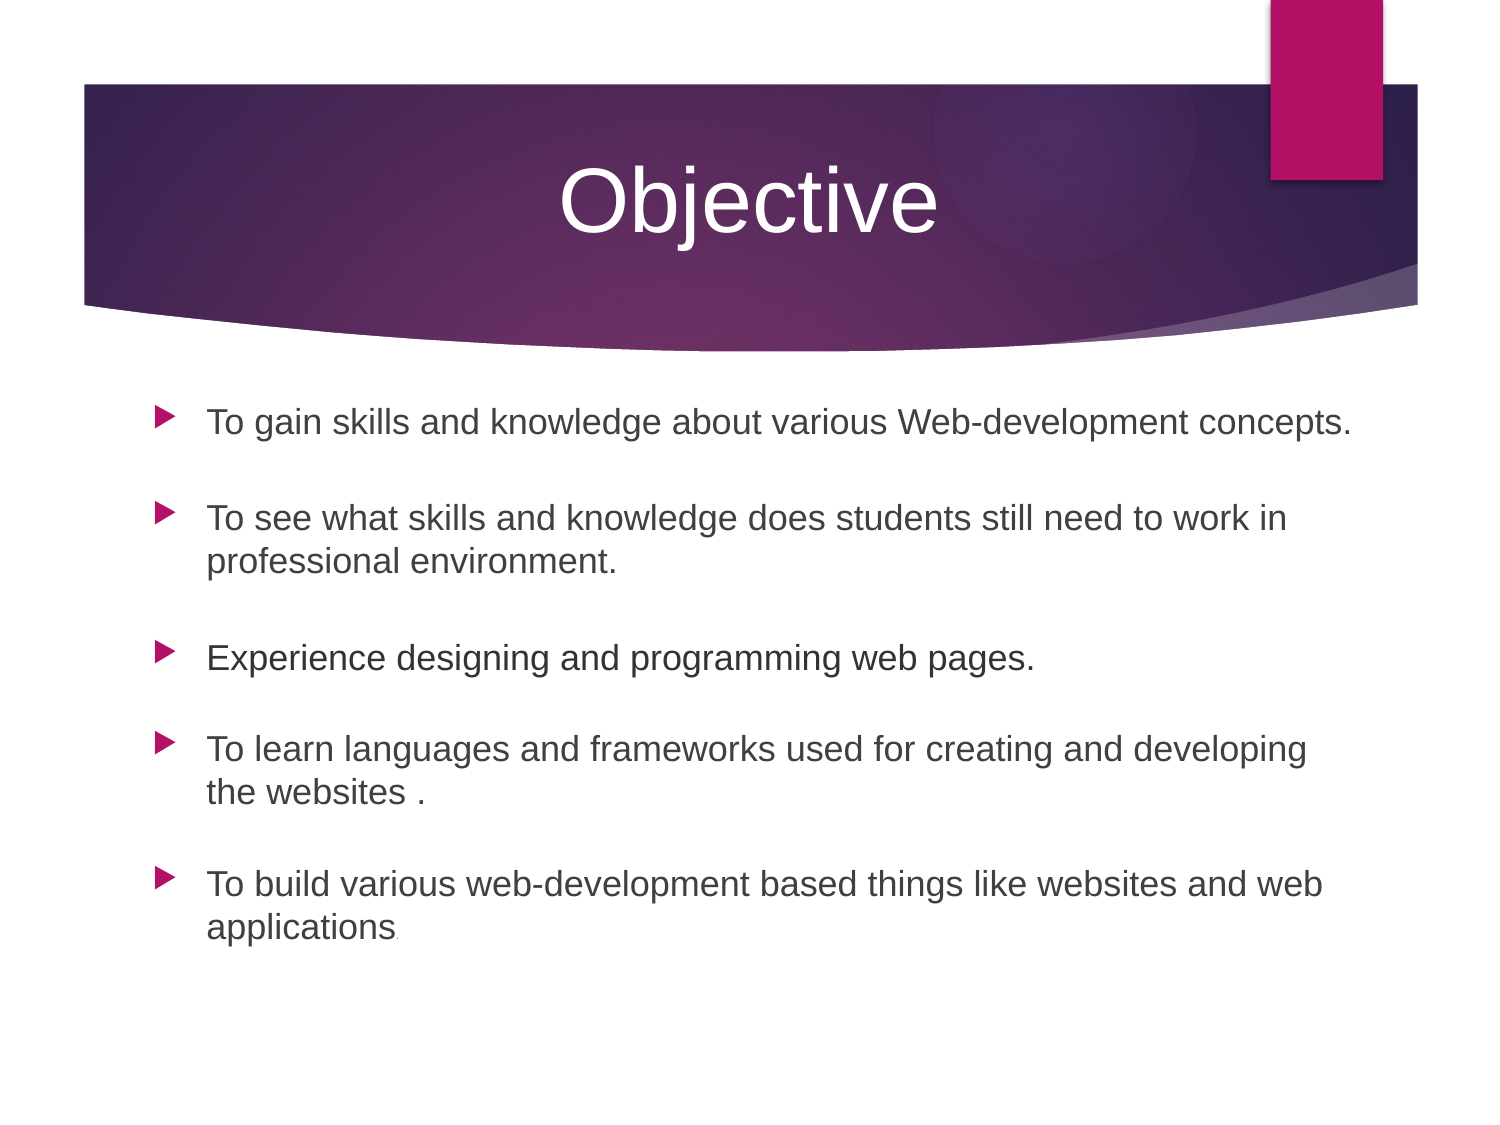

# Objective

To gain skills and knowledge about various Web-development concepts.

To see what skills and knowledge does students still need to work in professional environment.

Experience designing and programming web pages.

To learn languages and frameworks used for creating and developing the websites .

To build various web-development based things like websites and web applications.